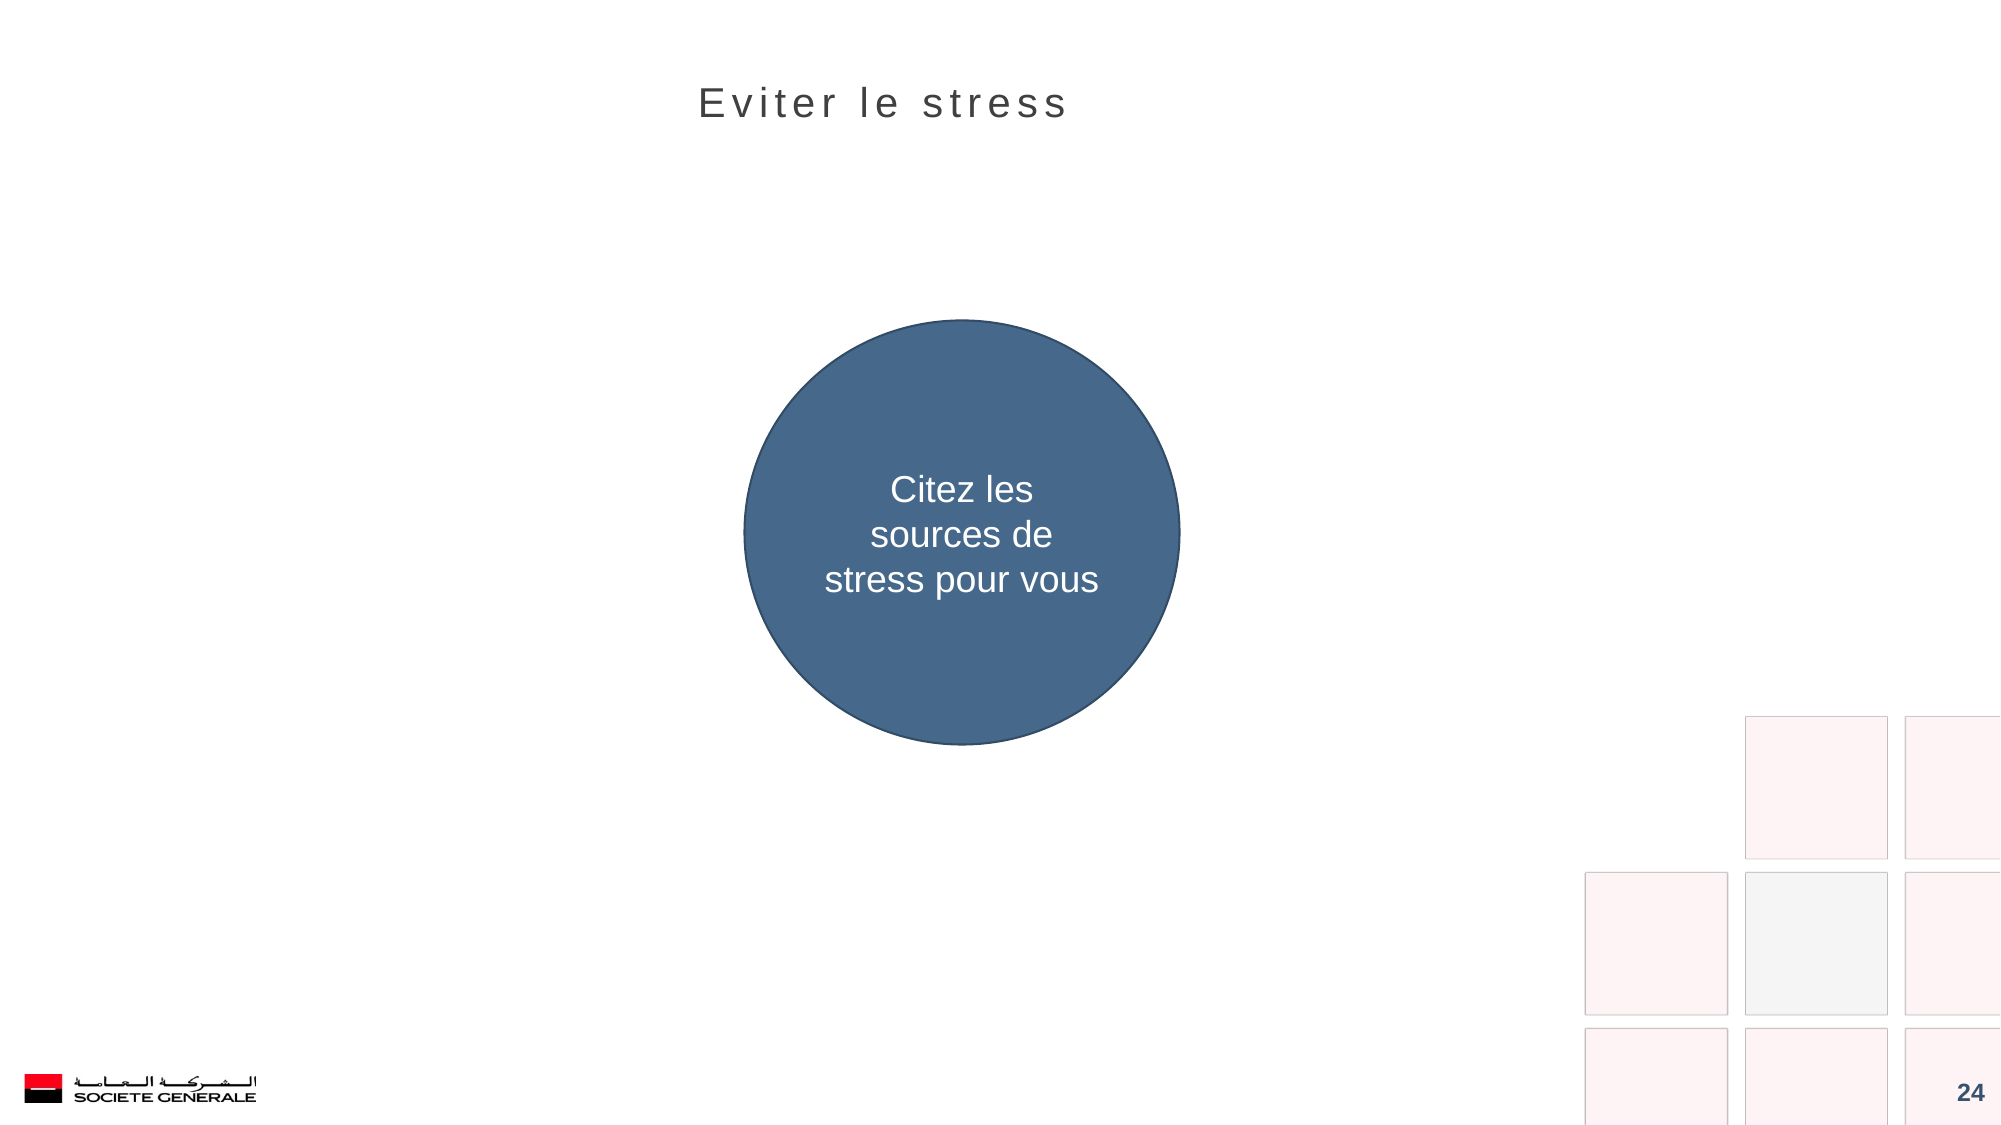

Eviter le stress

Citez les sources de stress pour vous
24